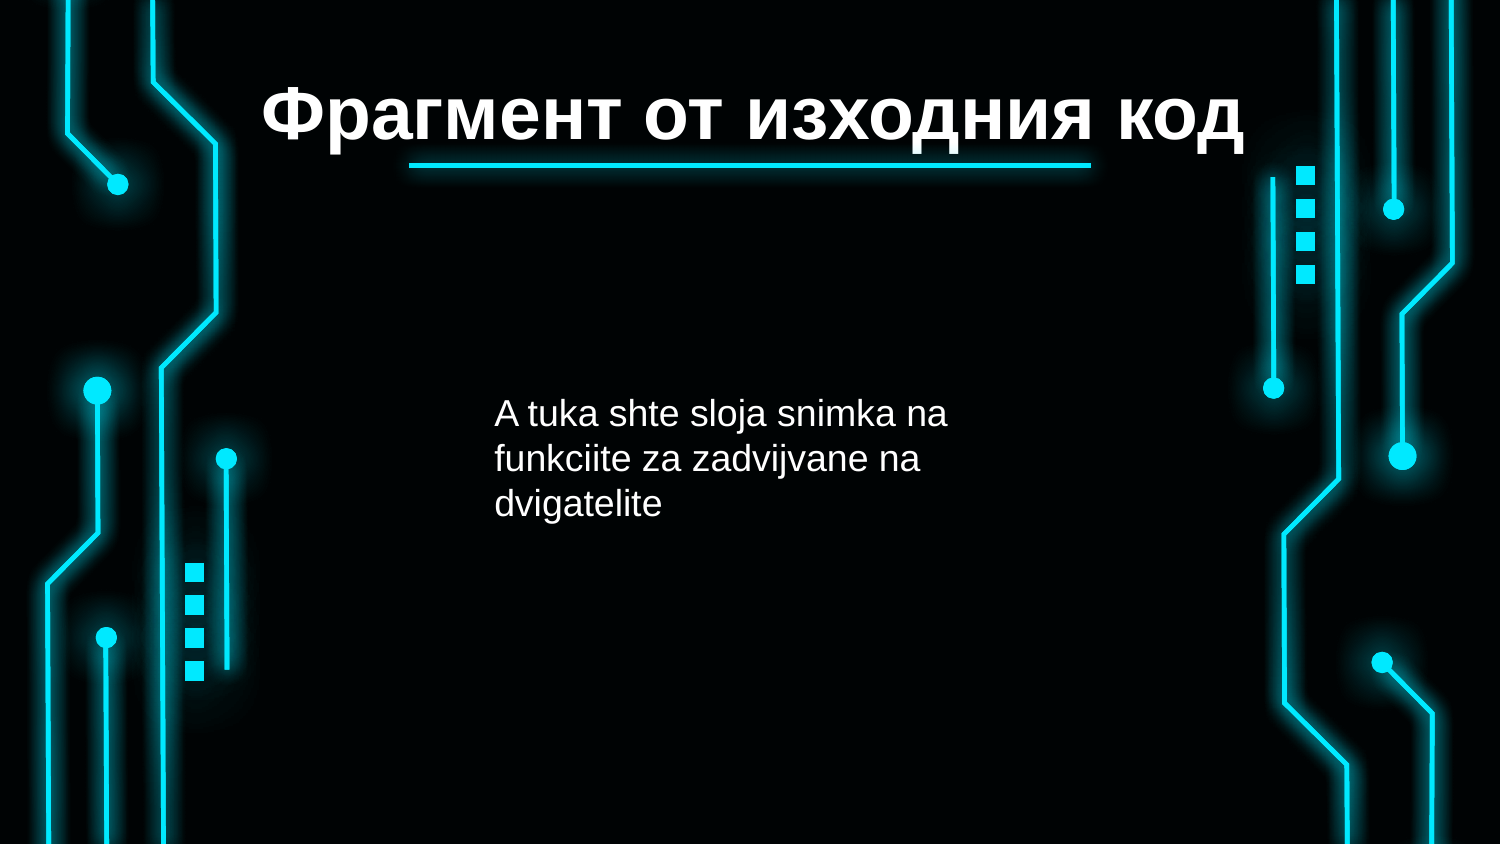

# Фрагмент от изходния код
A tuka shte sloja snimka na funkciite za zadvijvane na dvigatelite